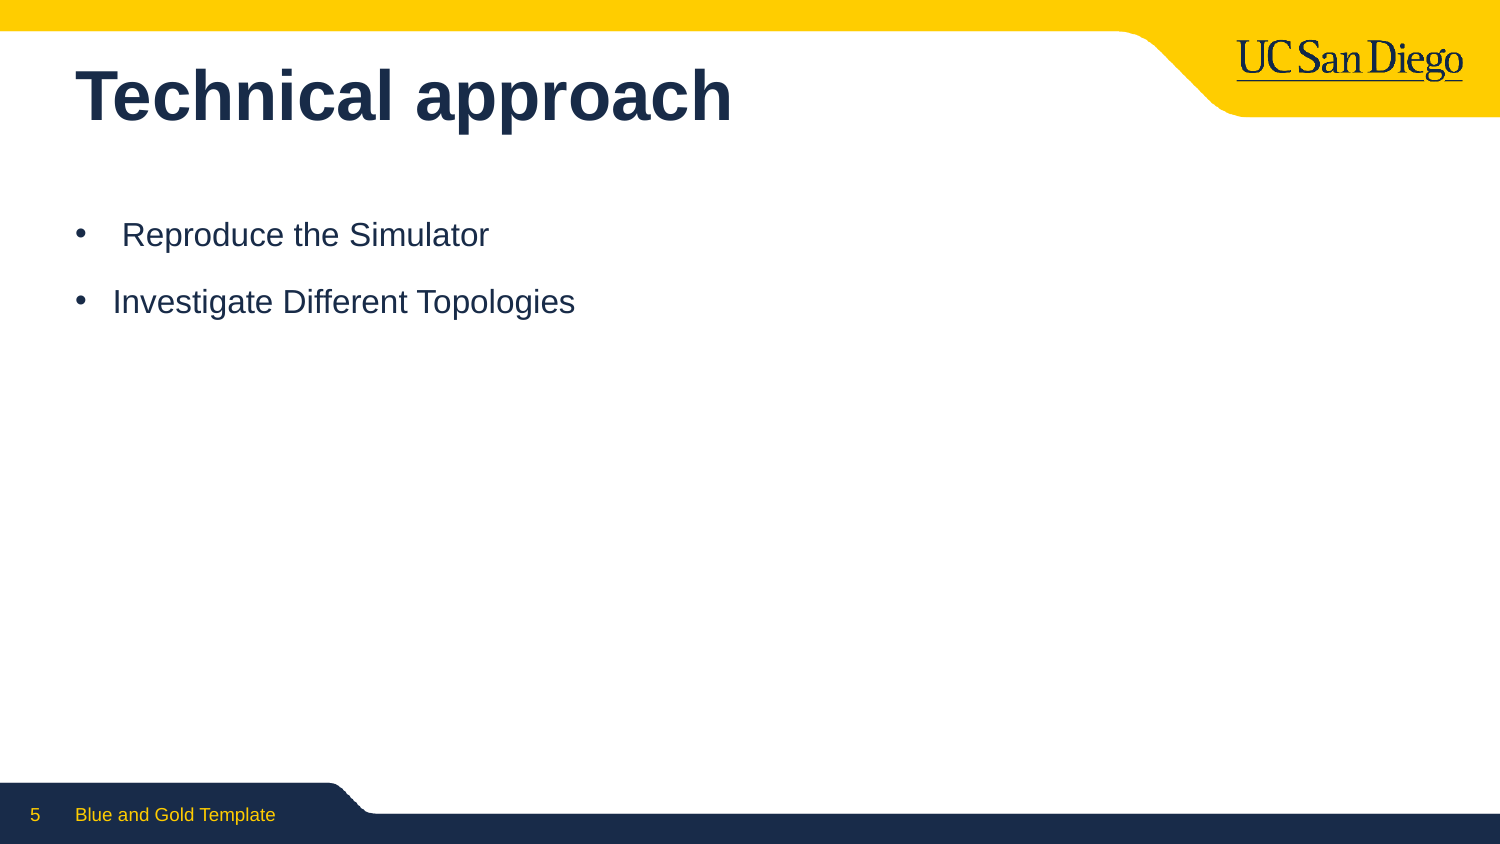

# Technical approach
 Reproduce the Simulator
Investigate Different Topologies

5
Blue and Gold Template